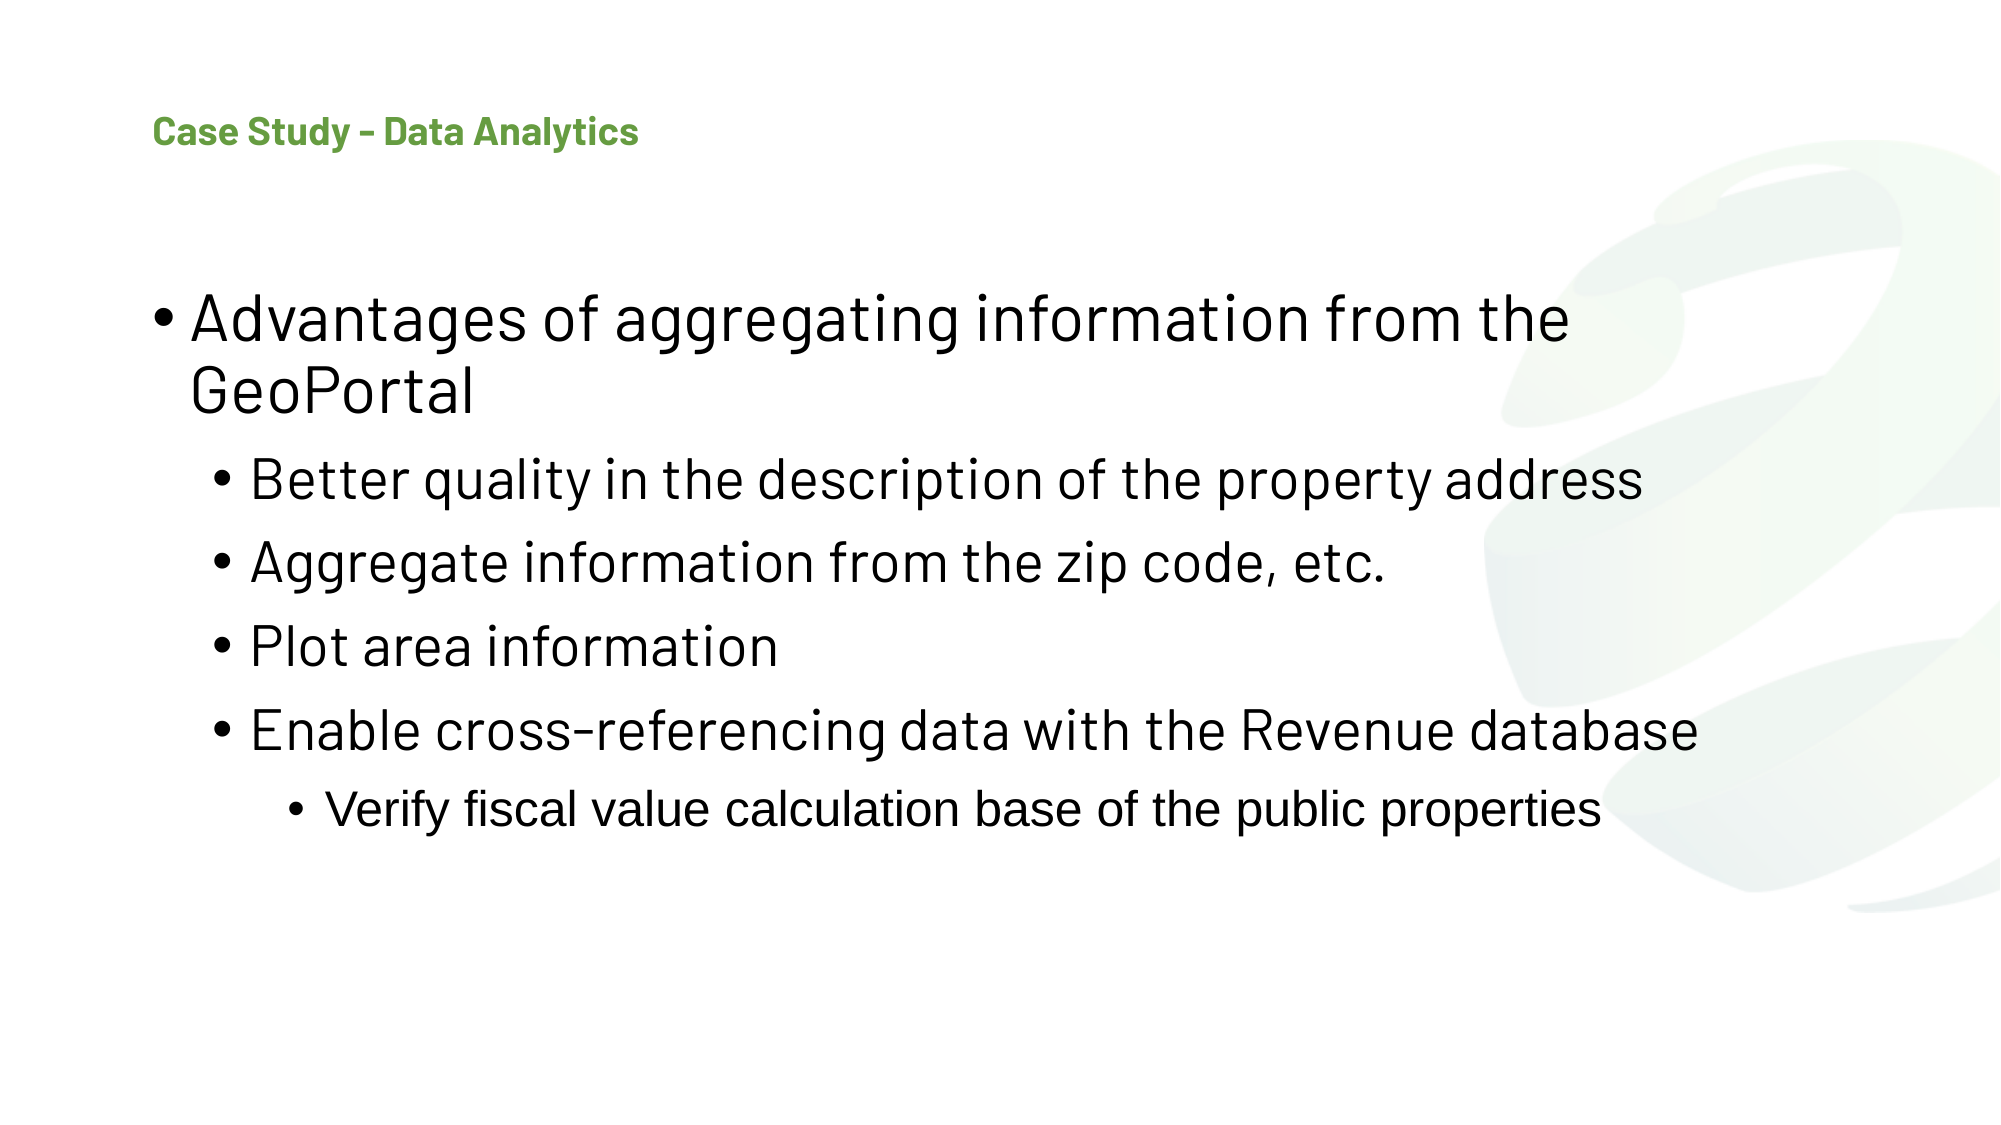

# Case Study - Data Analytics
Advantages of aggregating information from the GeoPortal
Better quality in the description of the property address
Aggregate information from the zip code, etc.
Plot area information
Enable cross-referencing data with the Revenue database
Verify fiscal value calculation base of the public properties